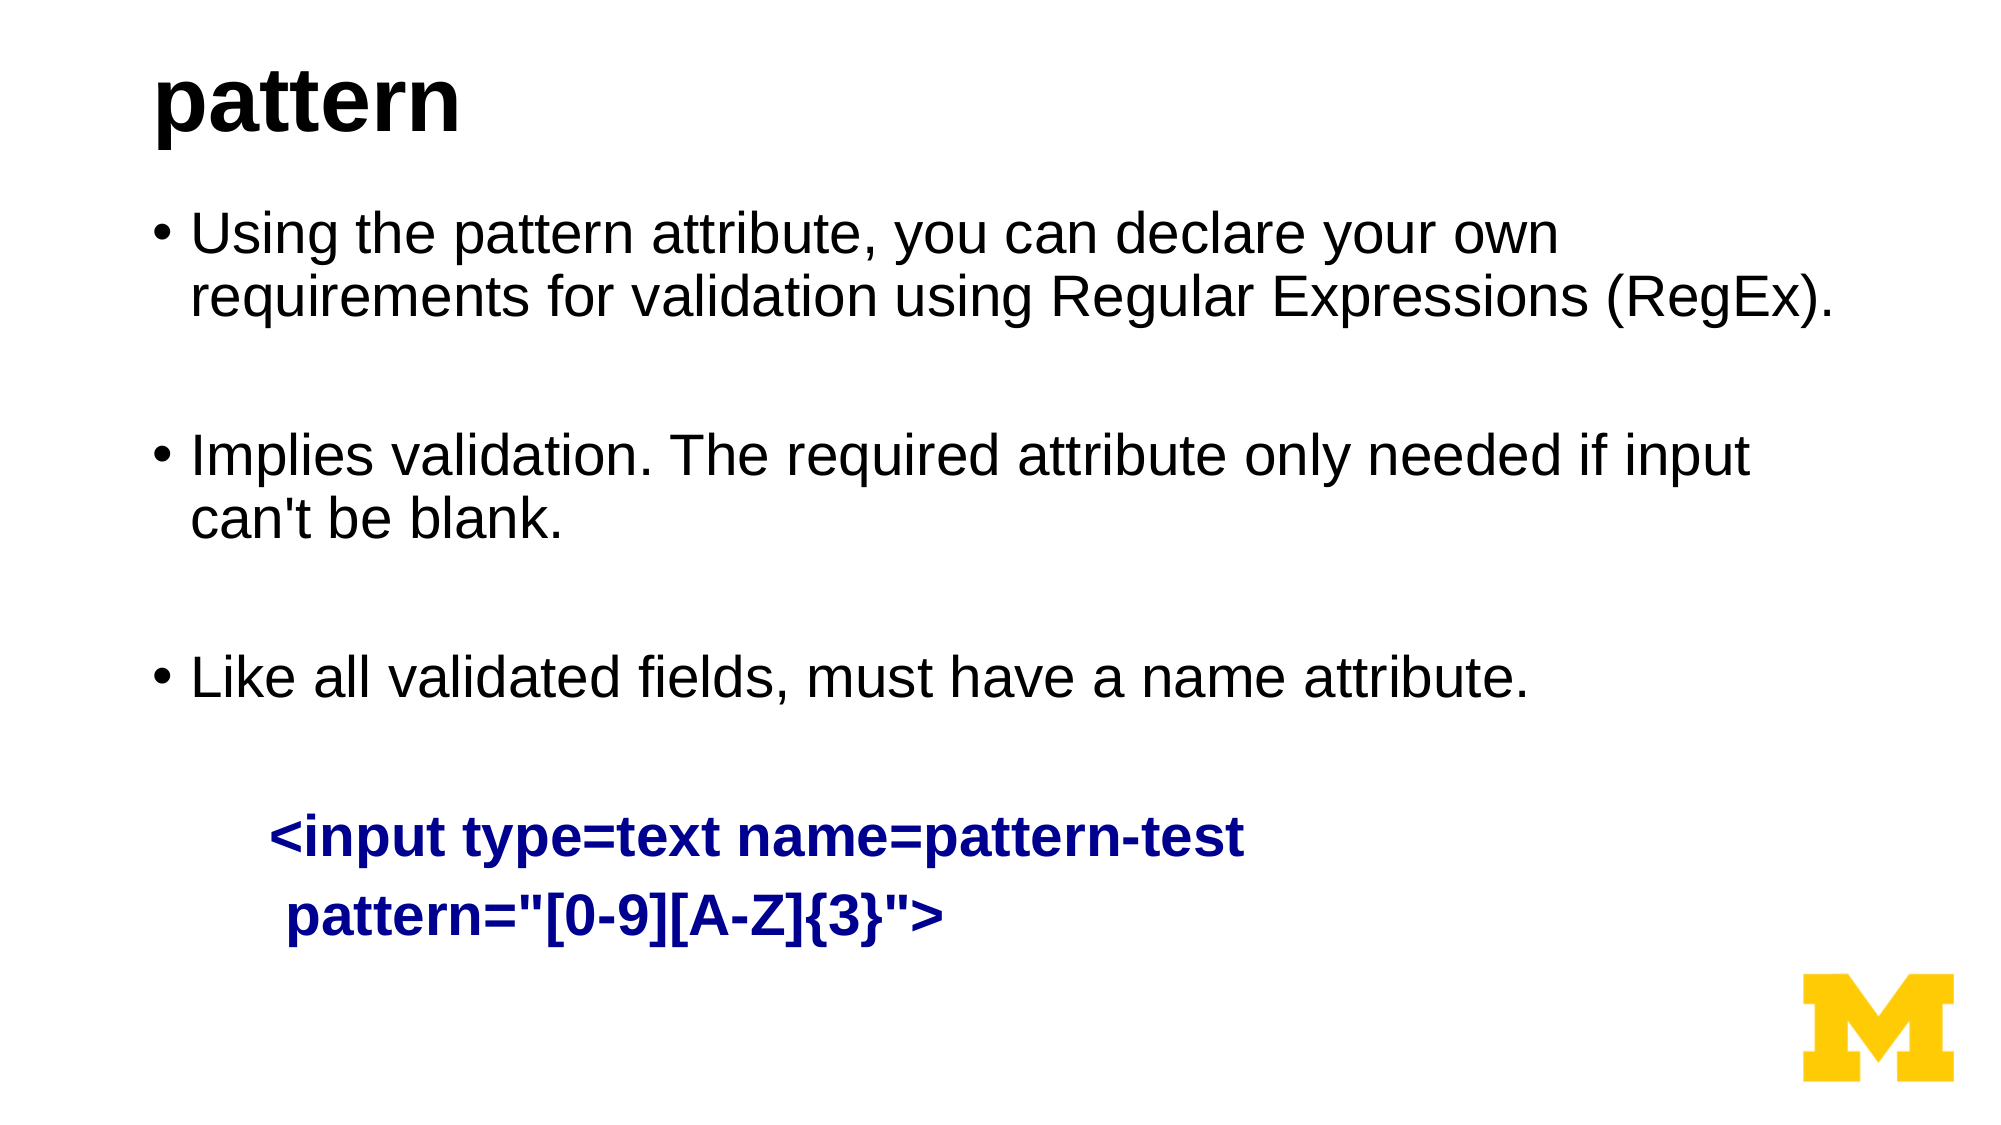

# pattern
Using the pattern attribute, you can declare your own requirements for validation using Regular Expressions (RegEx).

Implies validation. The required attribute only needed if input can't be blank.

Like all validated fields, must have a name attribute.

  	<input type=text name=pattern-test
 		 pattern="[0-9][A-Z]{3}">